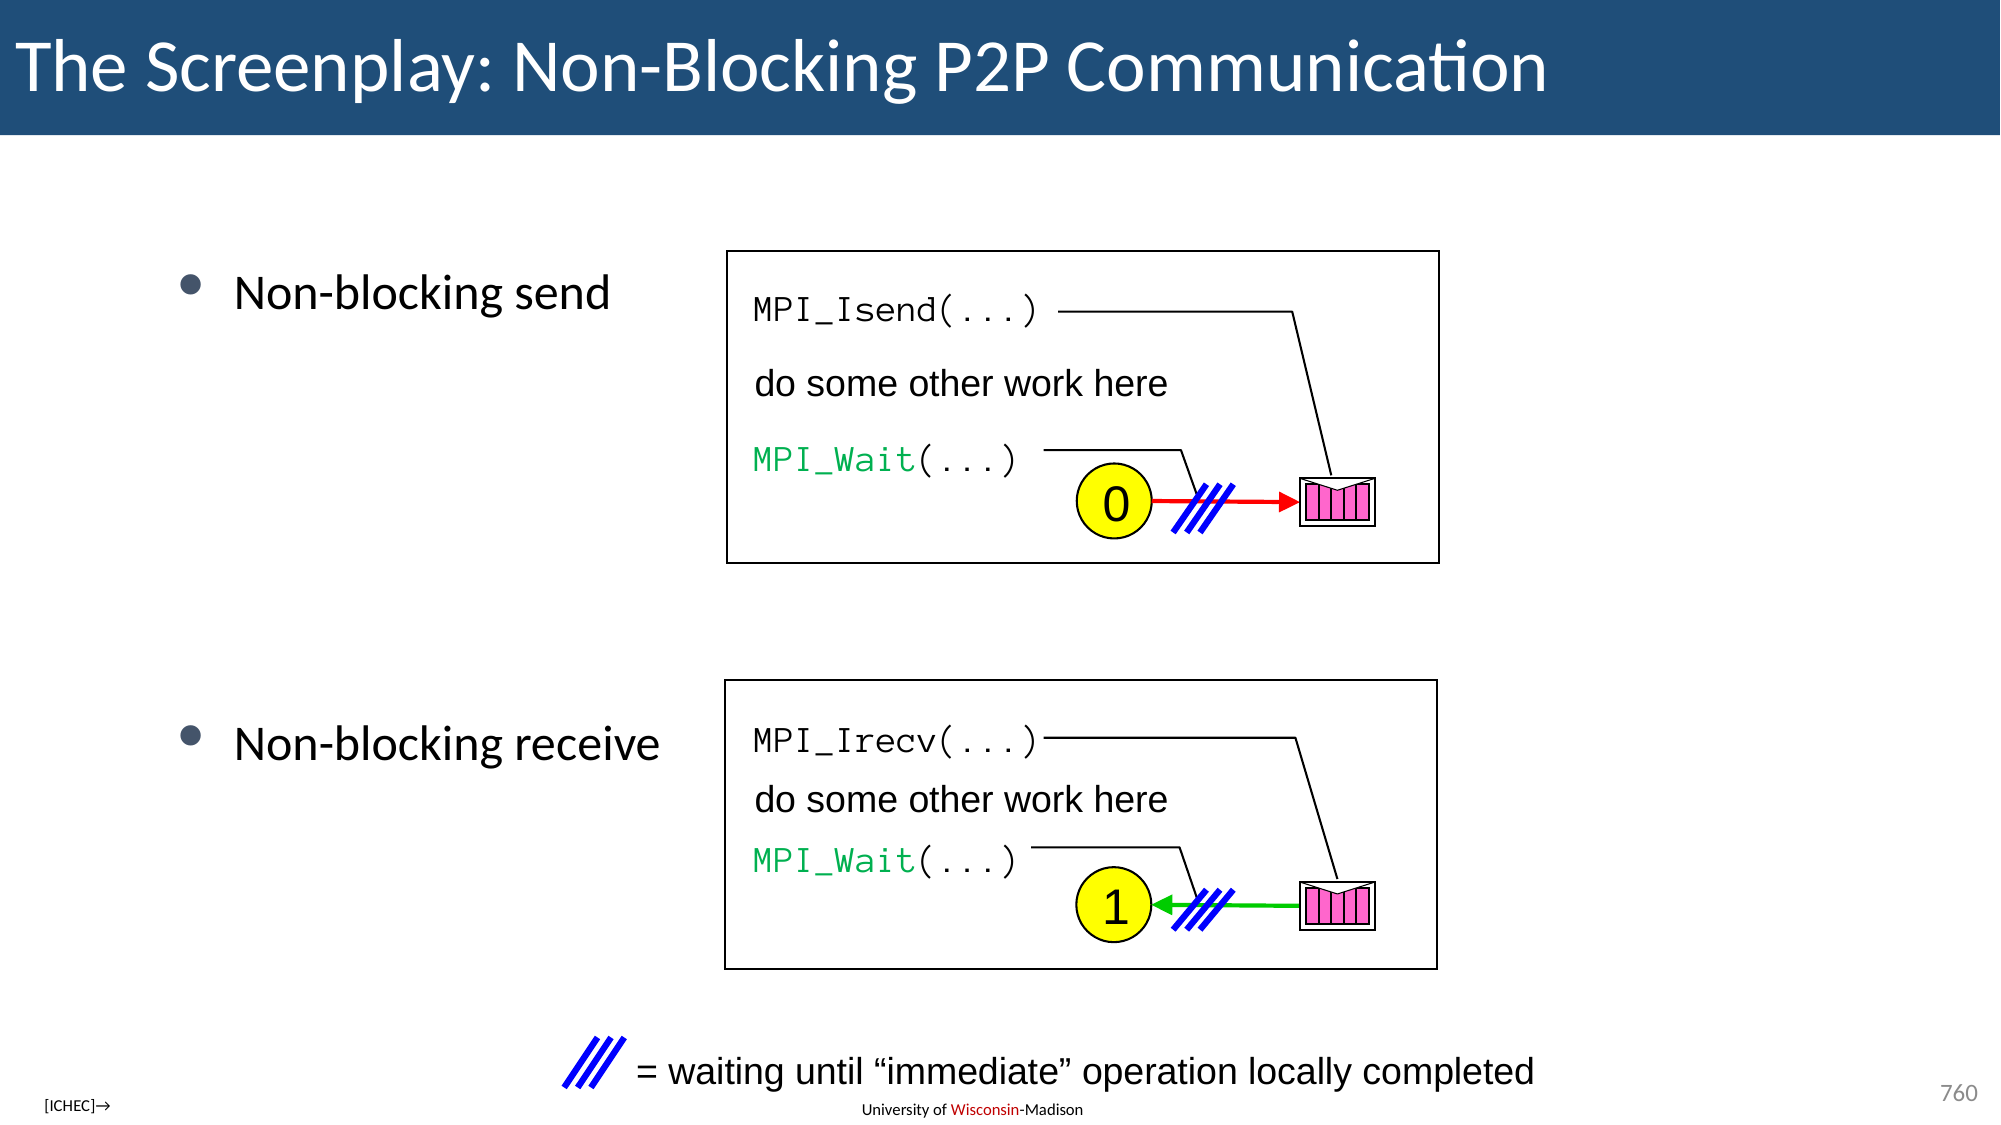

# The Screenplay: Non-Blocking P2P Communication

Non-blocking send
MPI_Isend(...)

do some other work here
MPI_Wait(...)

0

MPI_Irecv(...)

Non-blocking receive
do some other work here
MPI_Wait(...)

1

= waiting until “immediate” operation locally completed
760
[ICHEC]→